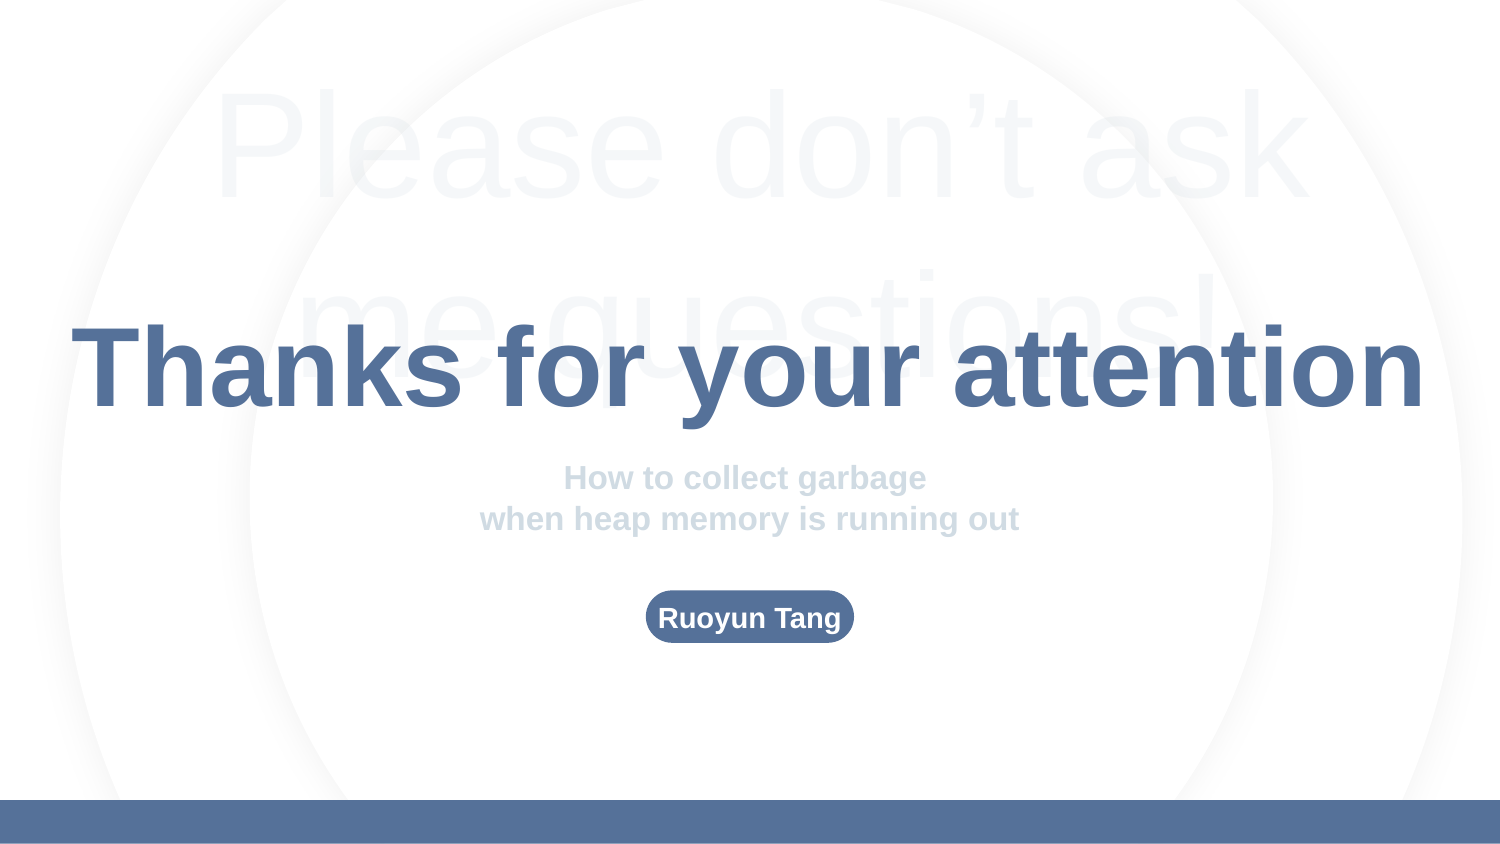

Please don’t ask me questions!
Thanks for your attention
How to collect garbage
when heap memory is running out
Ruoyun Tang